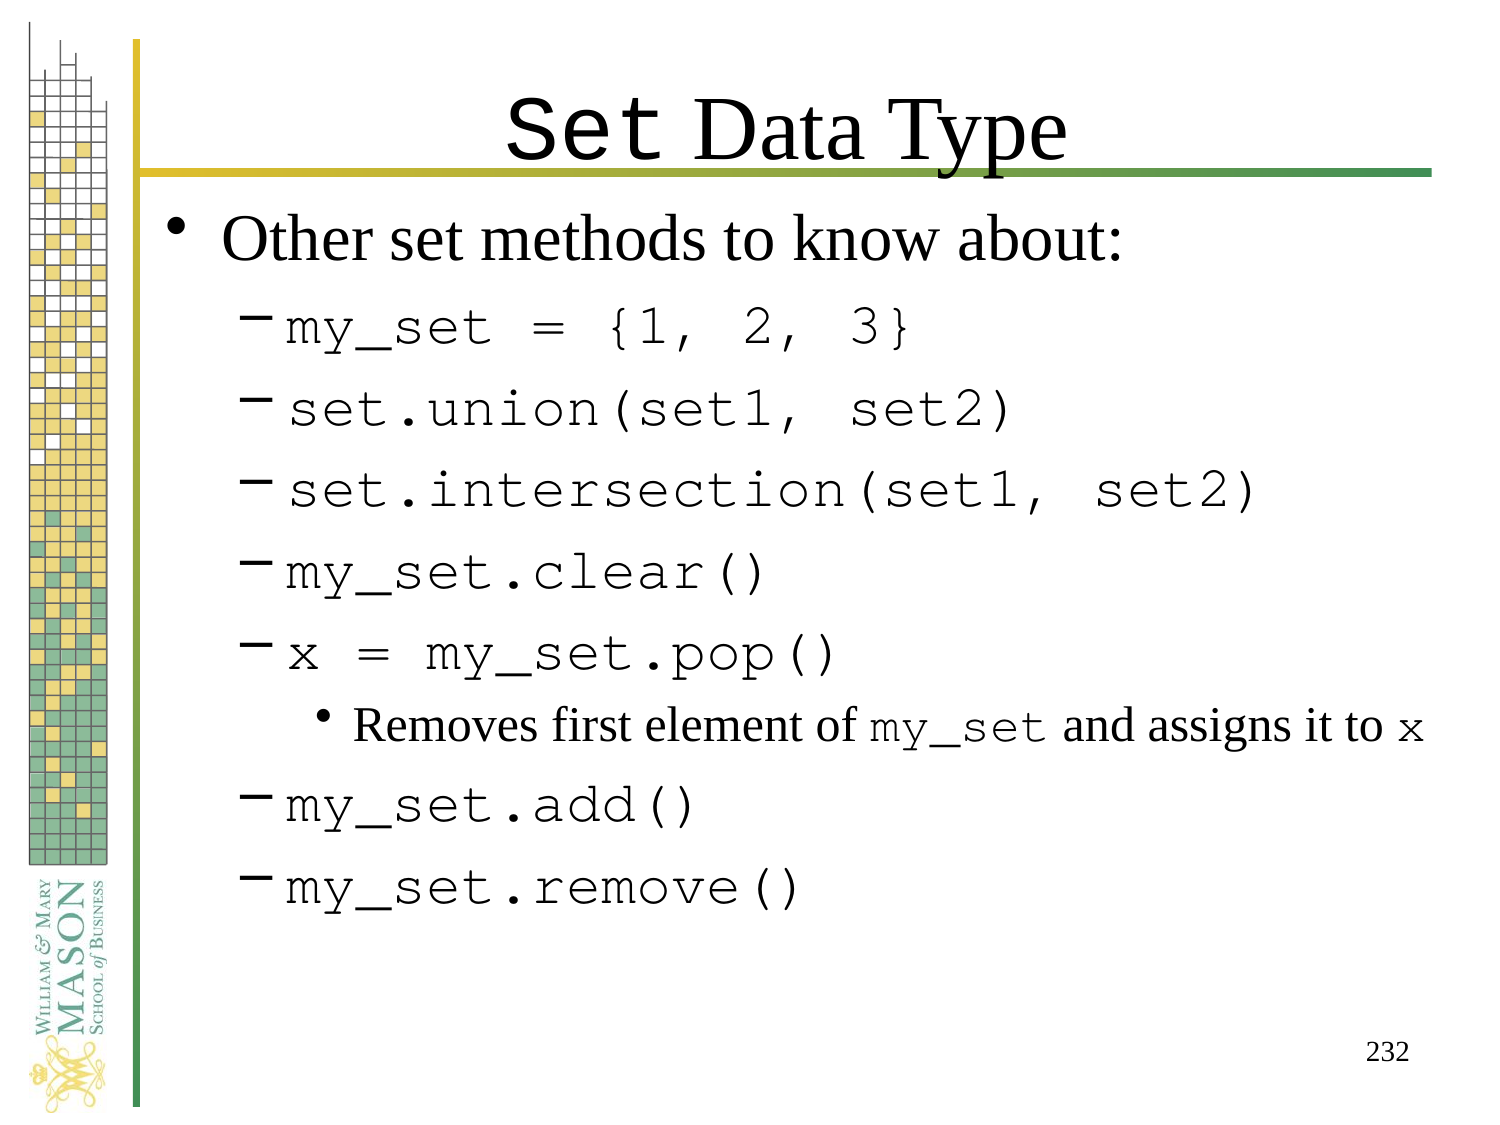

# Set Data Type
Other set methods to know about:
my_set = {1, 2, 3}
set.union(set1, set2)
set.intersection(set1, set2)
my_set.clear()
x = my_set.pop()
Removes first element of my_set and assigns it to x
my_set.add()
my_set.remove()

232